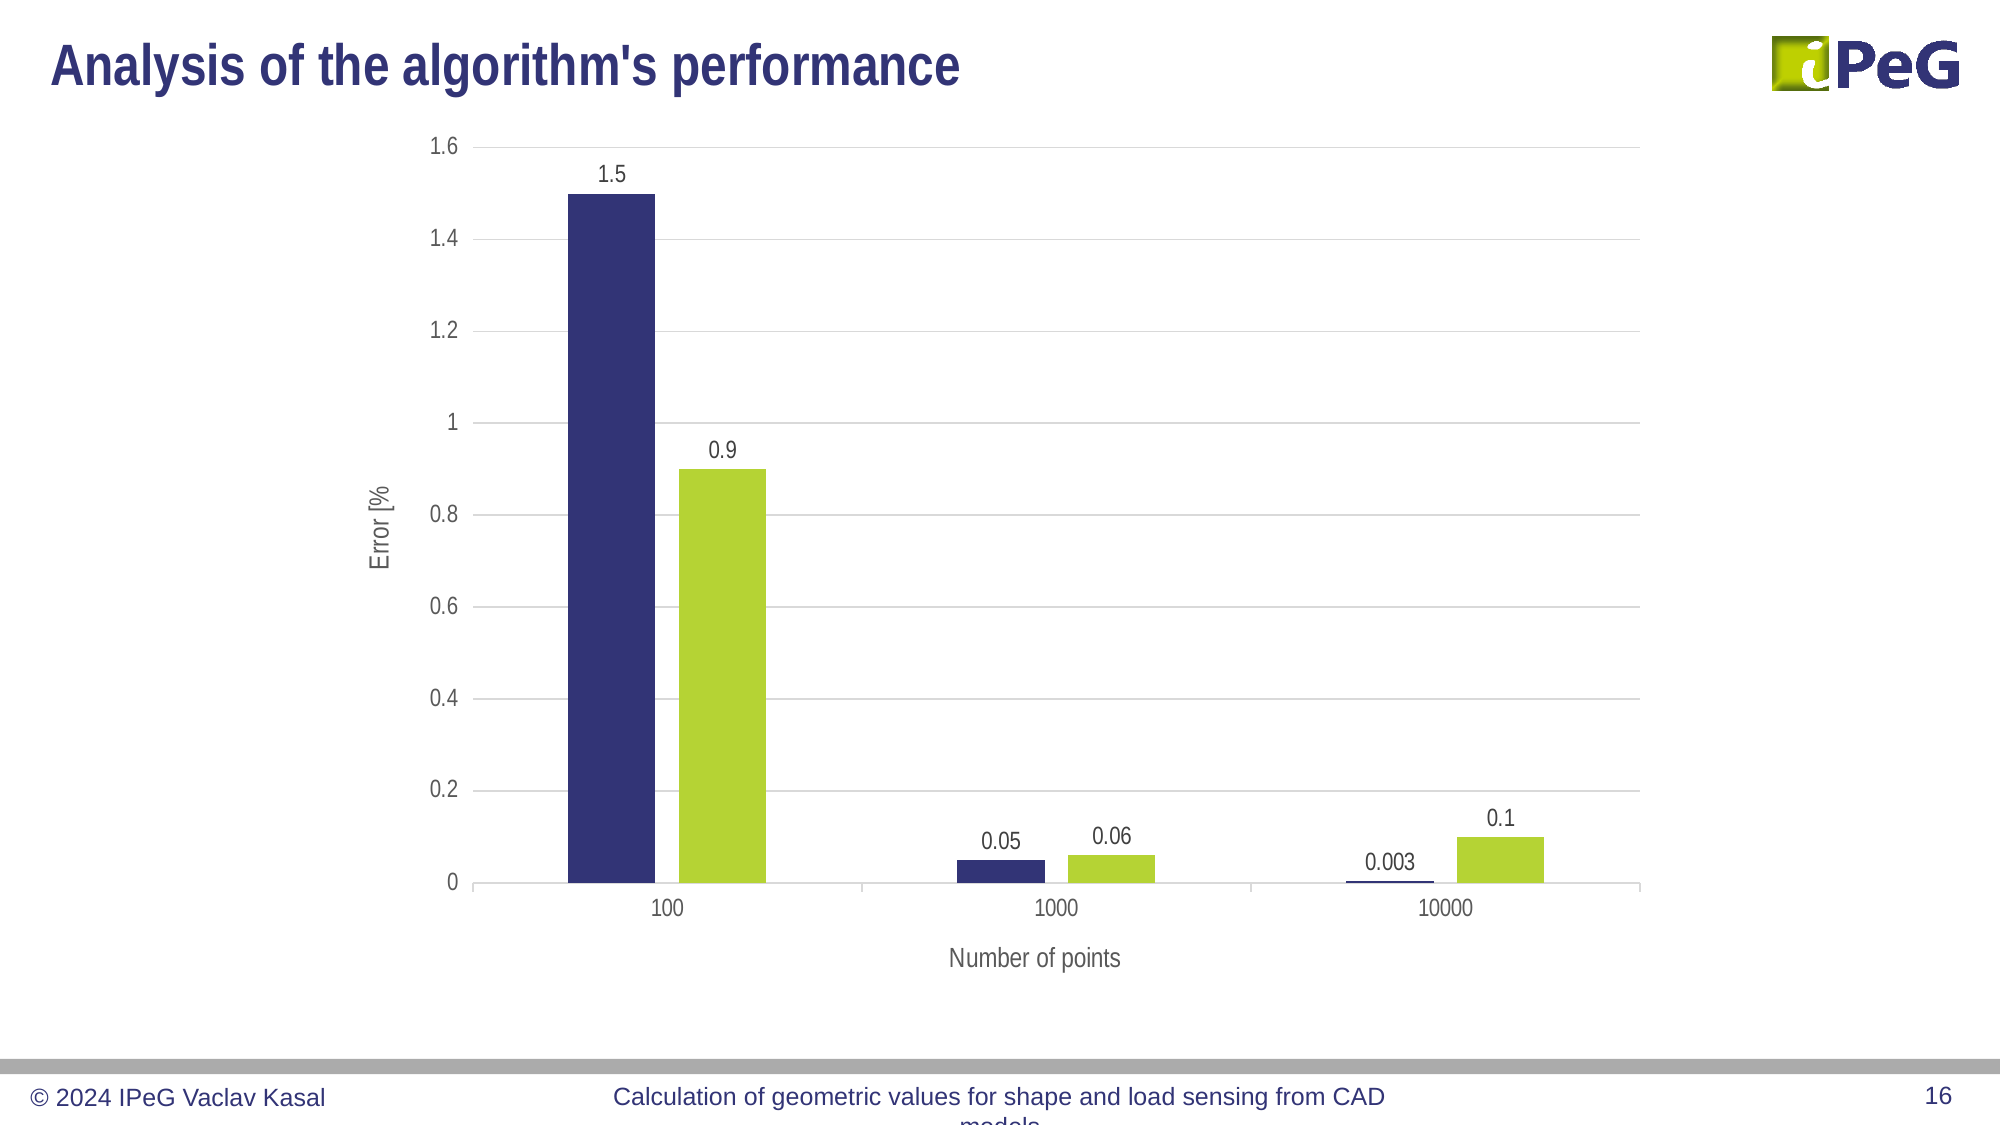

# Analysis of the algorithm's performance

### Chart

| Category | Series 1 | Series 2 |
|---|---|---|
| 100 | 1.5 | 0.9 |
| 1000 | 0.05 | 0.06 |
| 10000 | 0.003 | 0.1 |